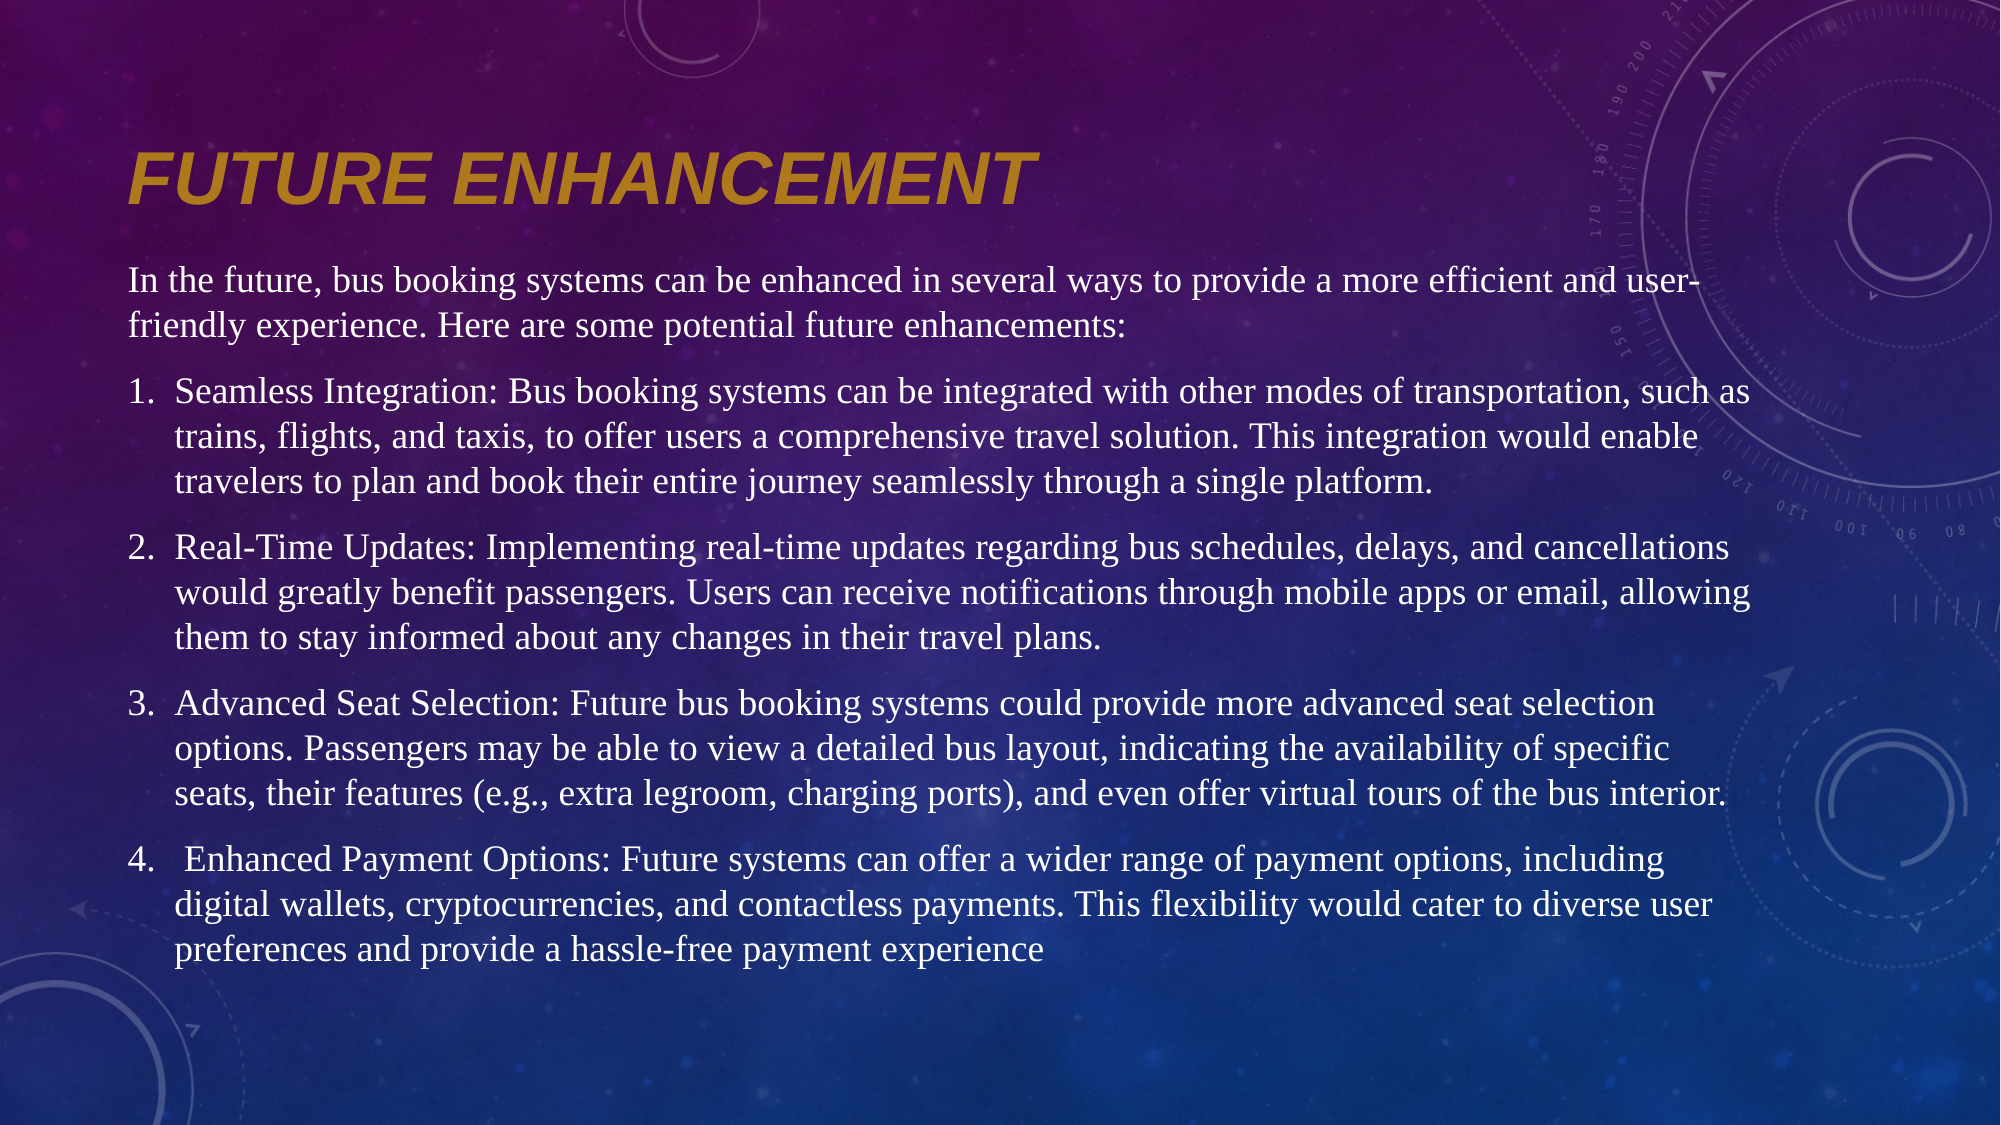

# FUTURE ENHANCEMENT
In the future, bus booking systems can be enhanced in several ways to provide a more efficient and user-friendly experience. Here are some potential future enhancements:
Seamless Integration: Bus booking systems can be integrated with other modes of transportation, such as trains, flights, and taxis, to offer users a comprehensive travel solution. This integration would enable travelers to plan and book their entire journey seamlessly through a single platform.
Real-Time Updates: Implementing real-time updates regarding bus schedules, delays, and cancellations would greatly benefit passengers. Users can receive notifications through mobile apps or email, allowing them to stay informed about any changes in their travel plans.
Advanced Seat Selection: Future bus booking systems could provide more advanced seat selection options. Passengers may be able to view a detailed bus layout, indicating the availability of specific seats, their features (e.g., extra legroom, charging ports), and even offer virtual tours of the bus interior.
 Enhanced Payment Options: Future systems can offer a wider range of payment options, including digital wallets, cryptocurrencies, and contactless payments. This flexibility would cater to diverse user preferences and provide a hassle-free payment experience